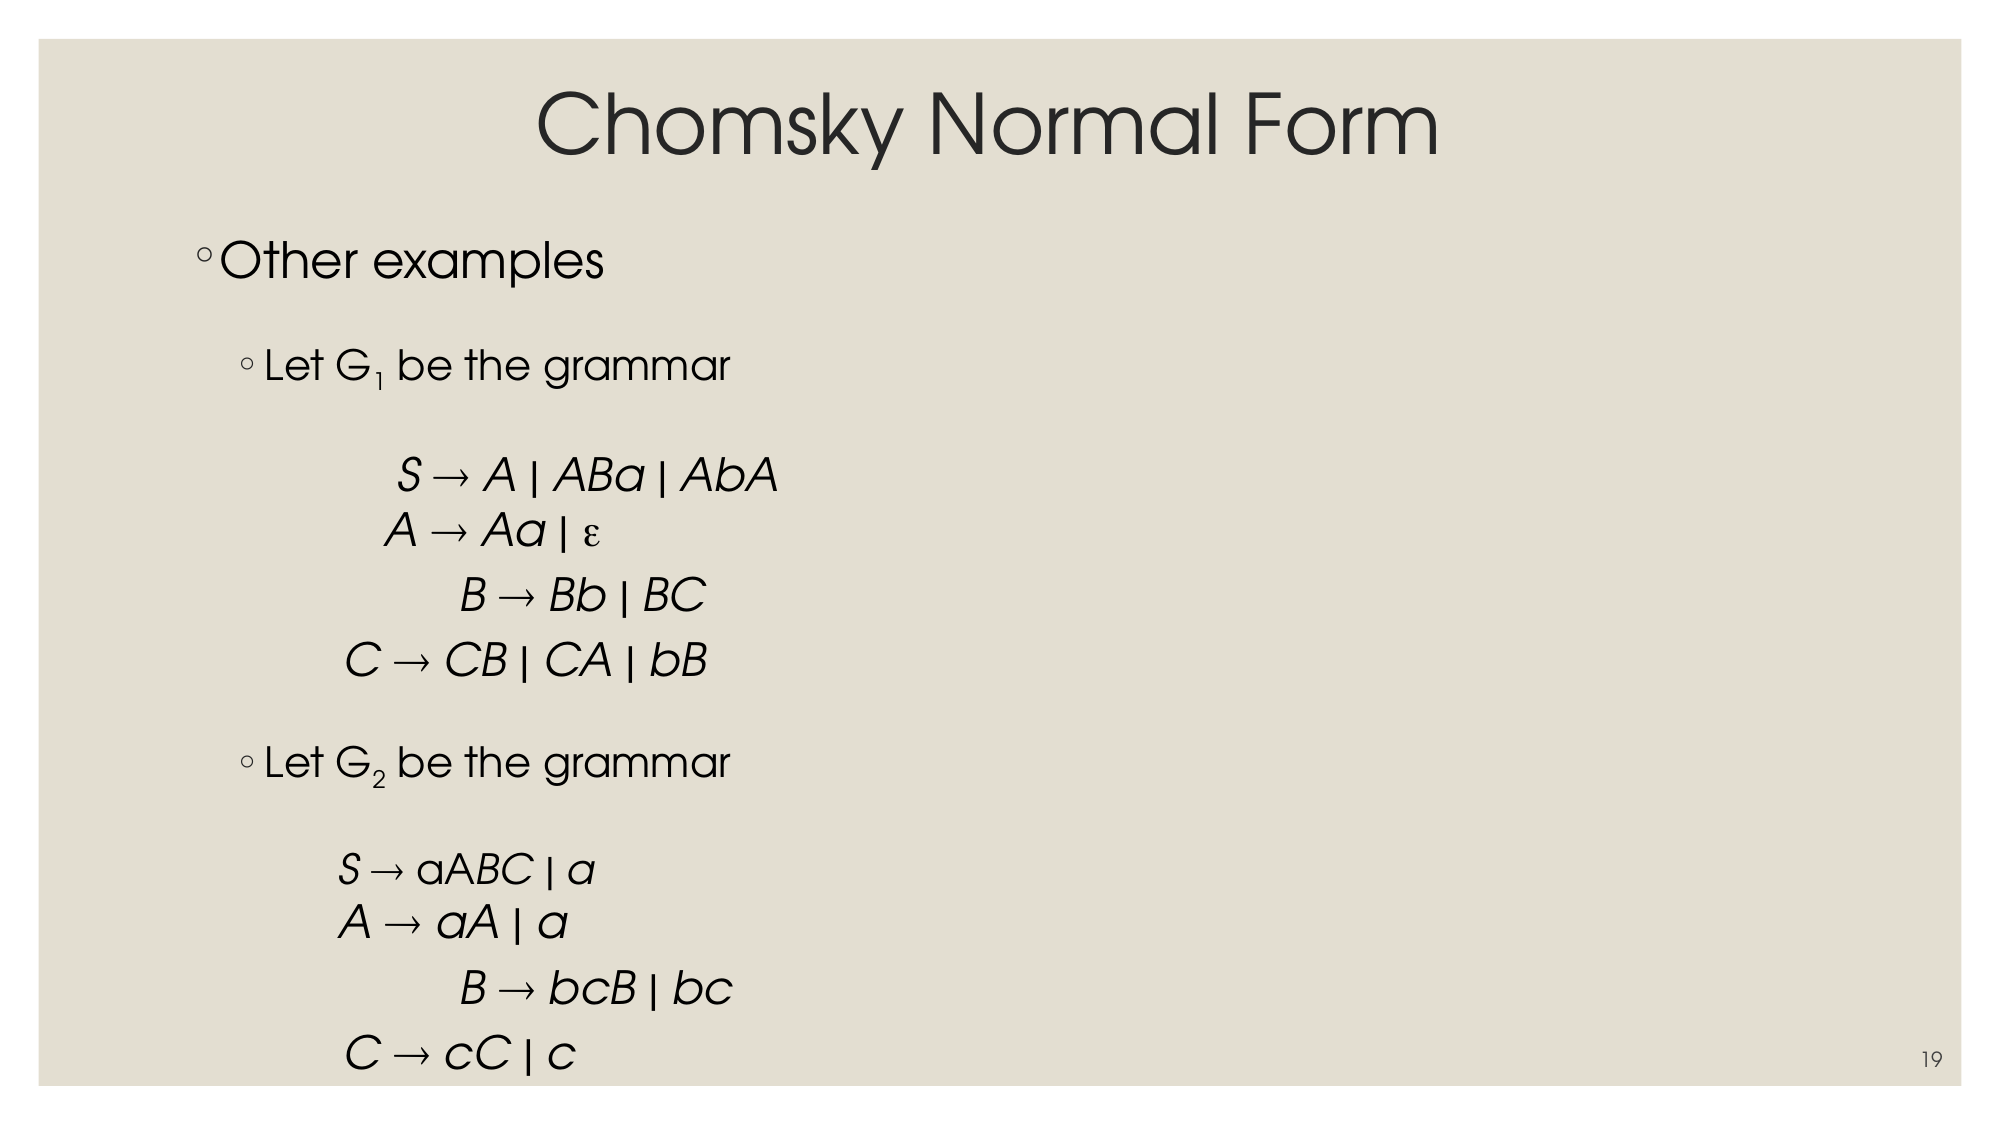

# Chomsky Normal Form
Other examples
Let G1 be the grammar
	 S → A | ABa | AbA
 	A → Aa | ε
		B → Bb | BC
     C → CB | CA | bB
Let G2 be the grammar
         S → aABC | a
         A → aA | a
		B → bcB | bc
     C → cC | c
19